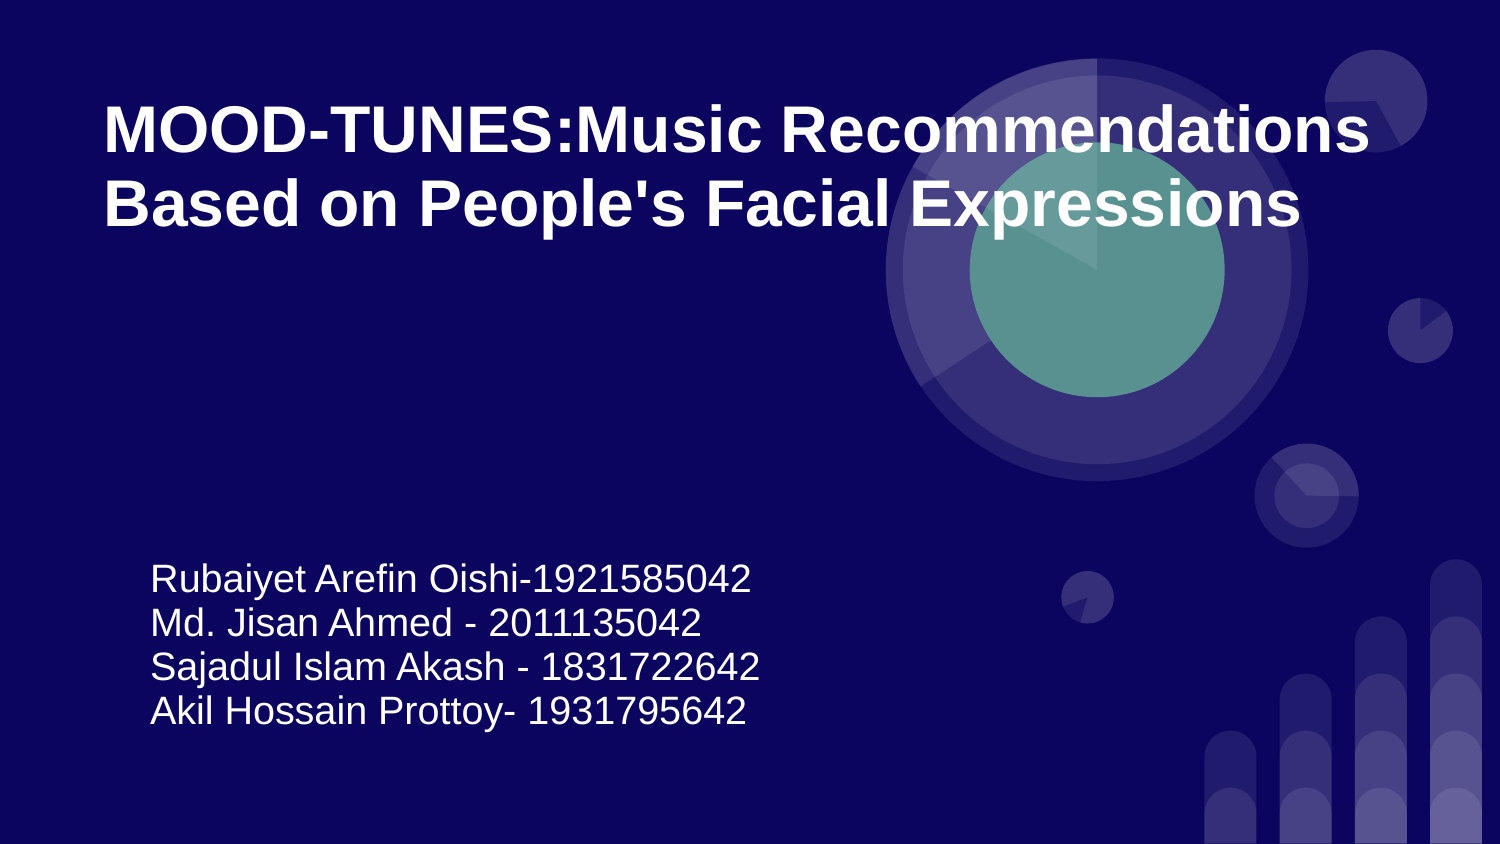

# MOOD-TUNES:Music Recommendations Based on People's Facial Expressions
Rubaiyet Arefin Oishi-1921585042
Md. Jisan Ahmed - 2011135042
Sajadul Islam Akash - 1831722642
Akil Hossain Prottoy- 1931795642